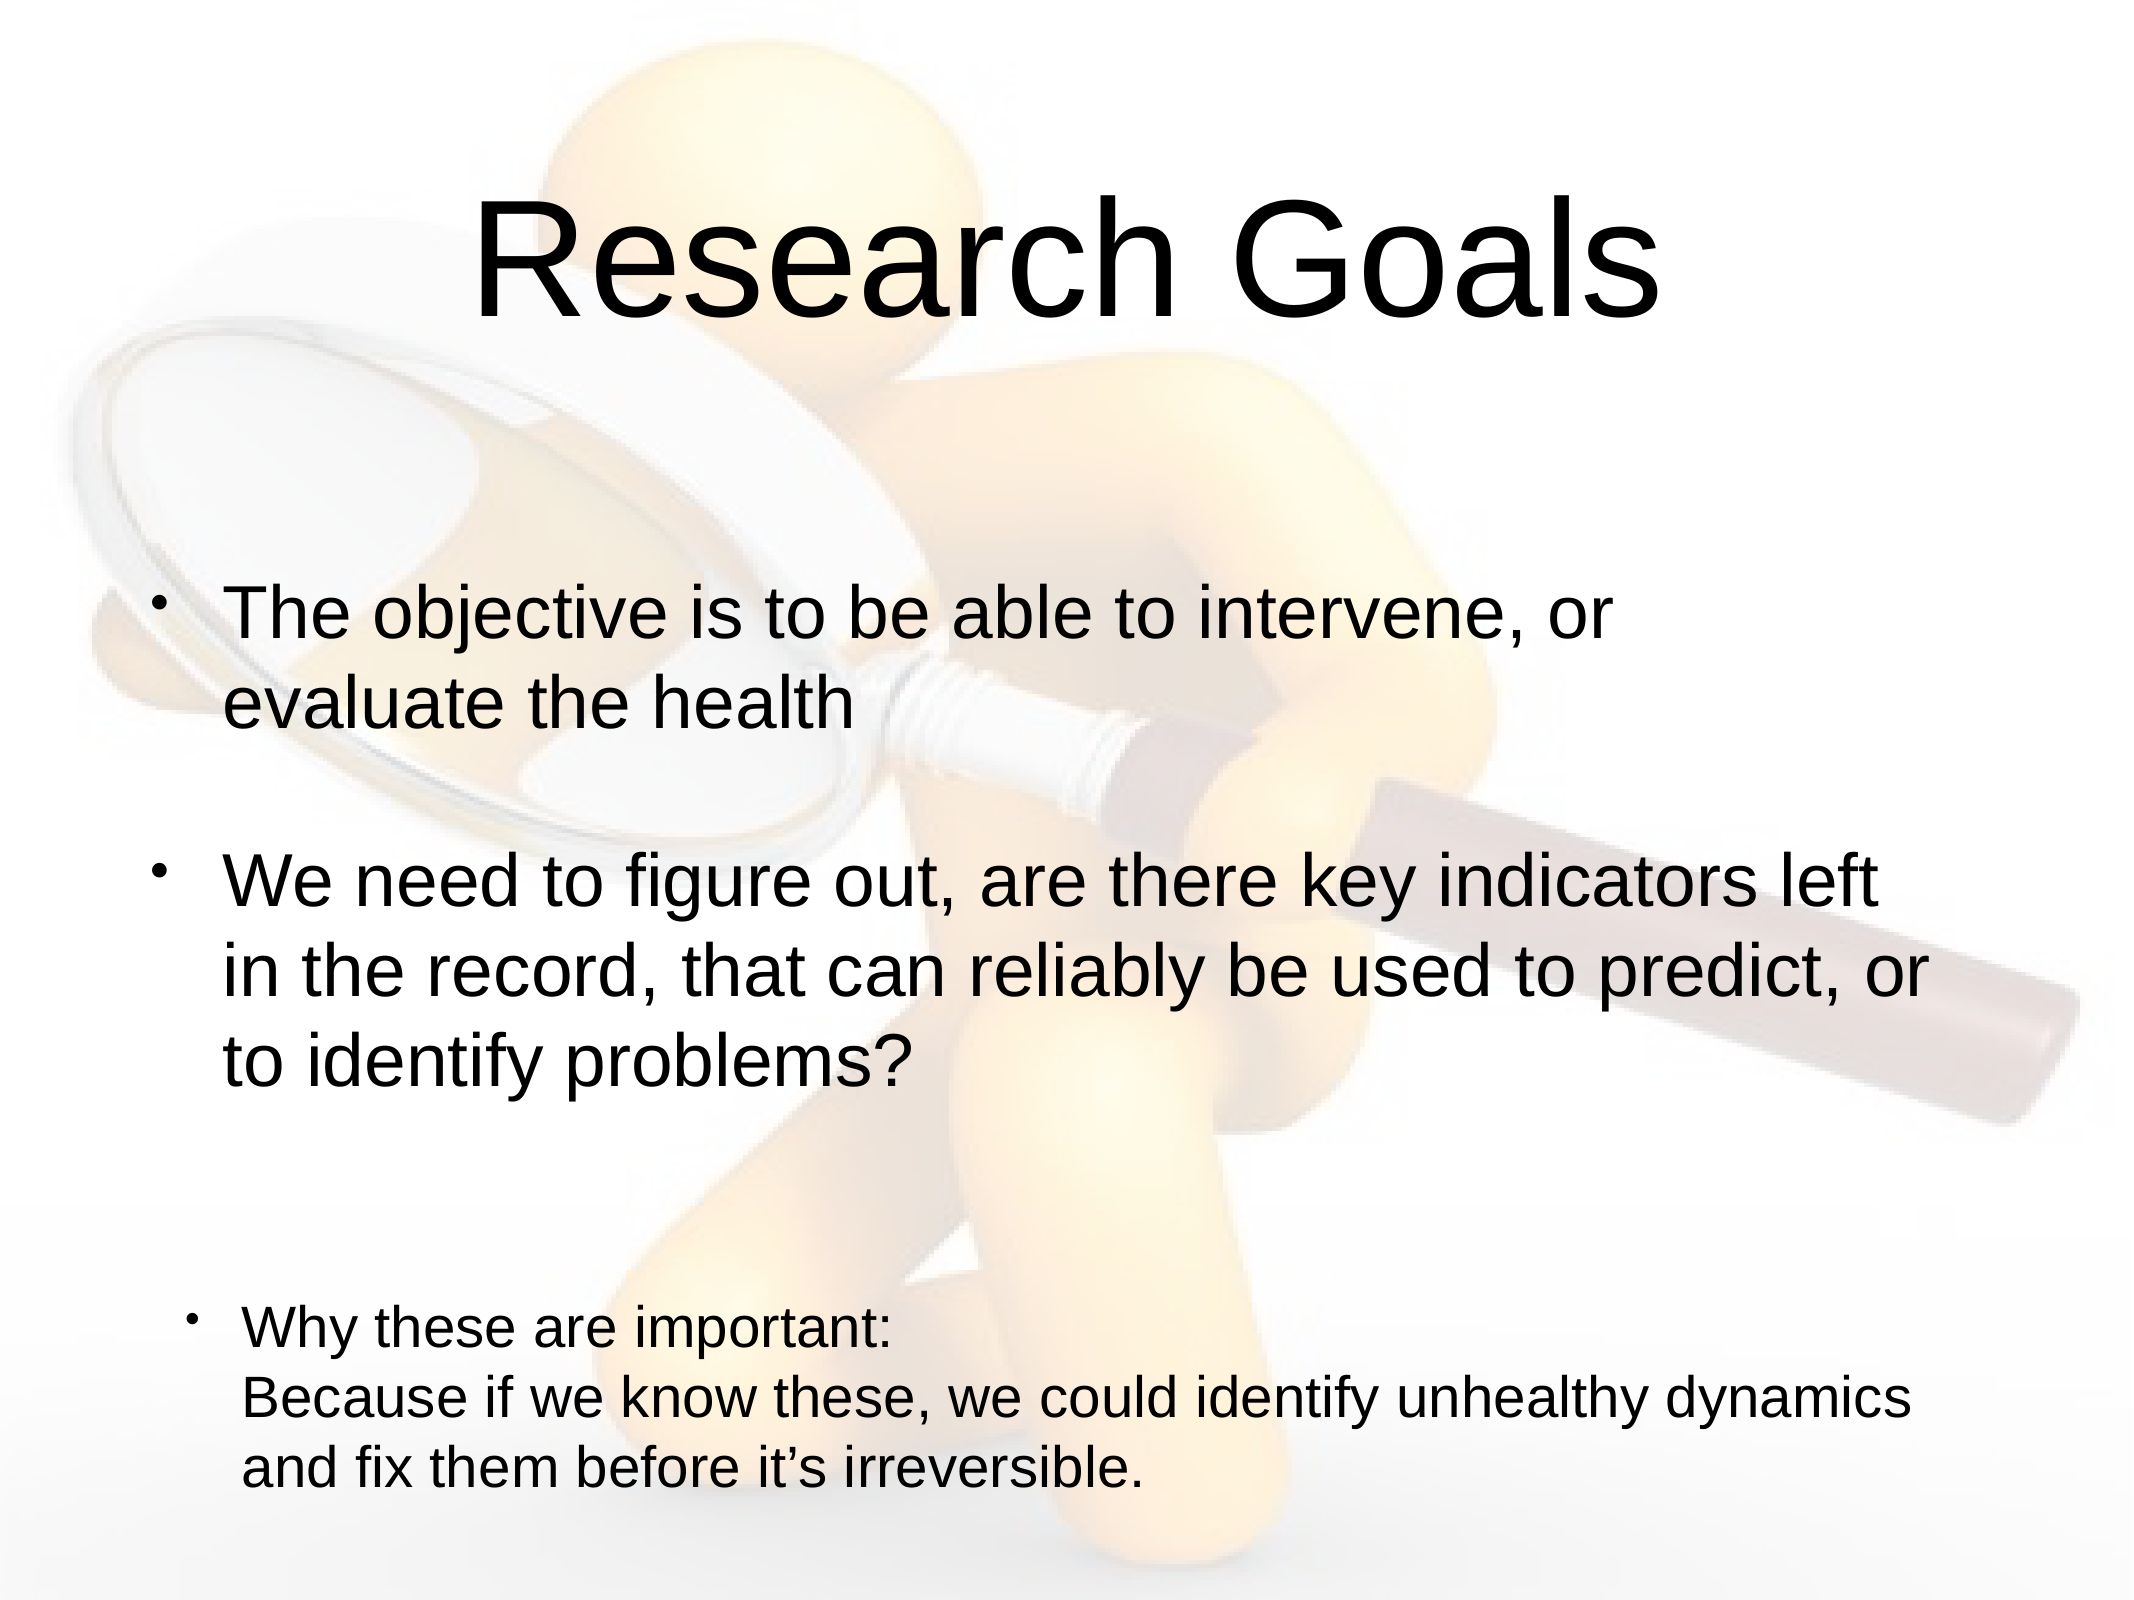

11
# Research Goals
The objective is to be able to intervene, or 		evaluate the health
We need to figure out, are there key indicators left in the record, that can reliably be used to predict, or to identify problems?
Why these are important:
Because if we know these, we could identify unhealthy dynamics and fix them before it’s irreversible.